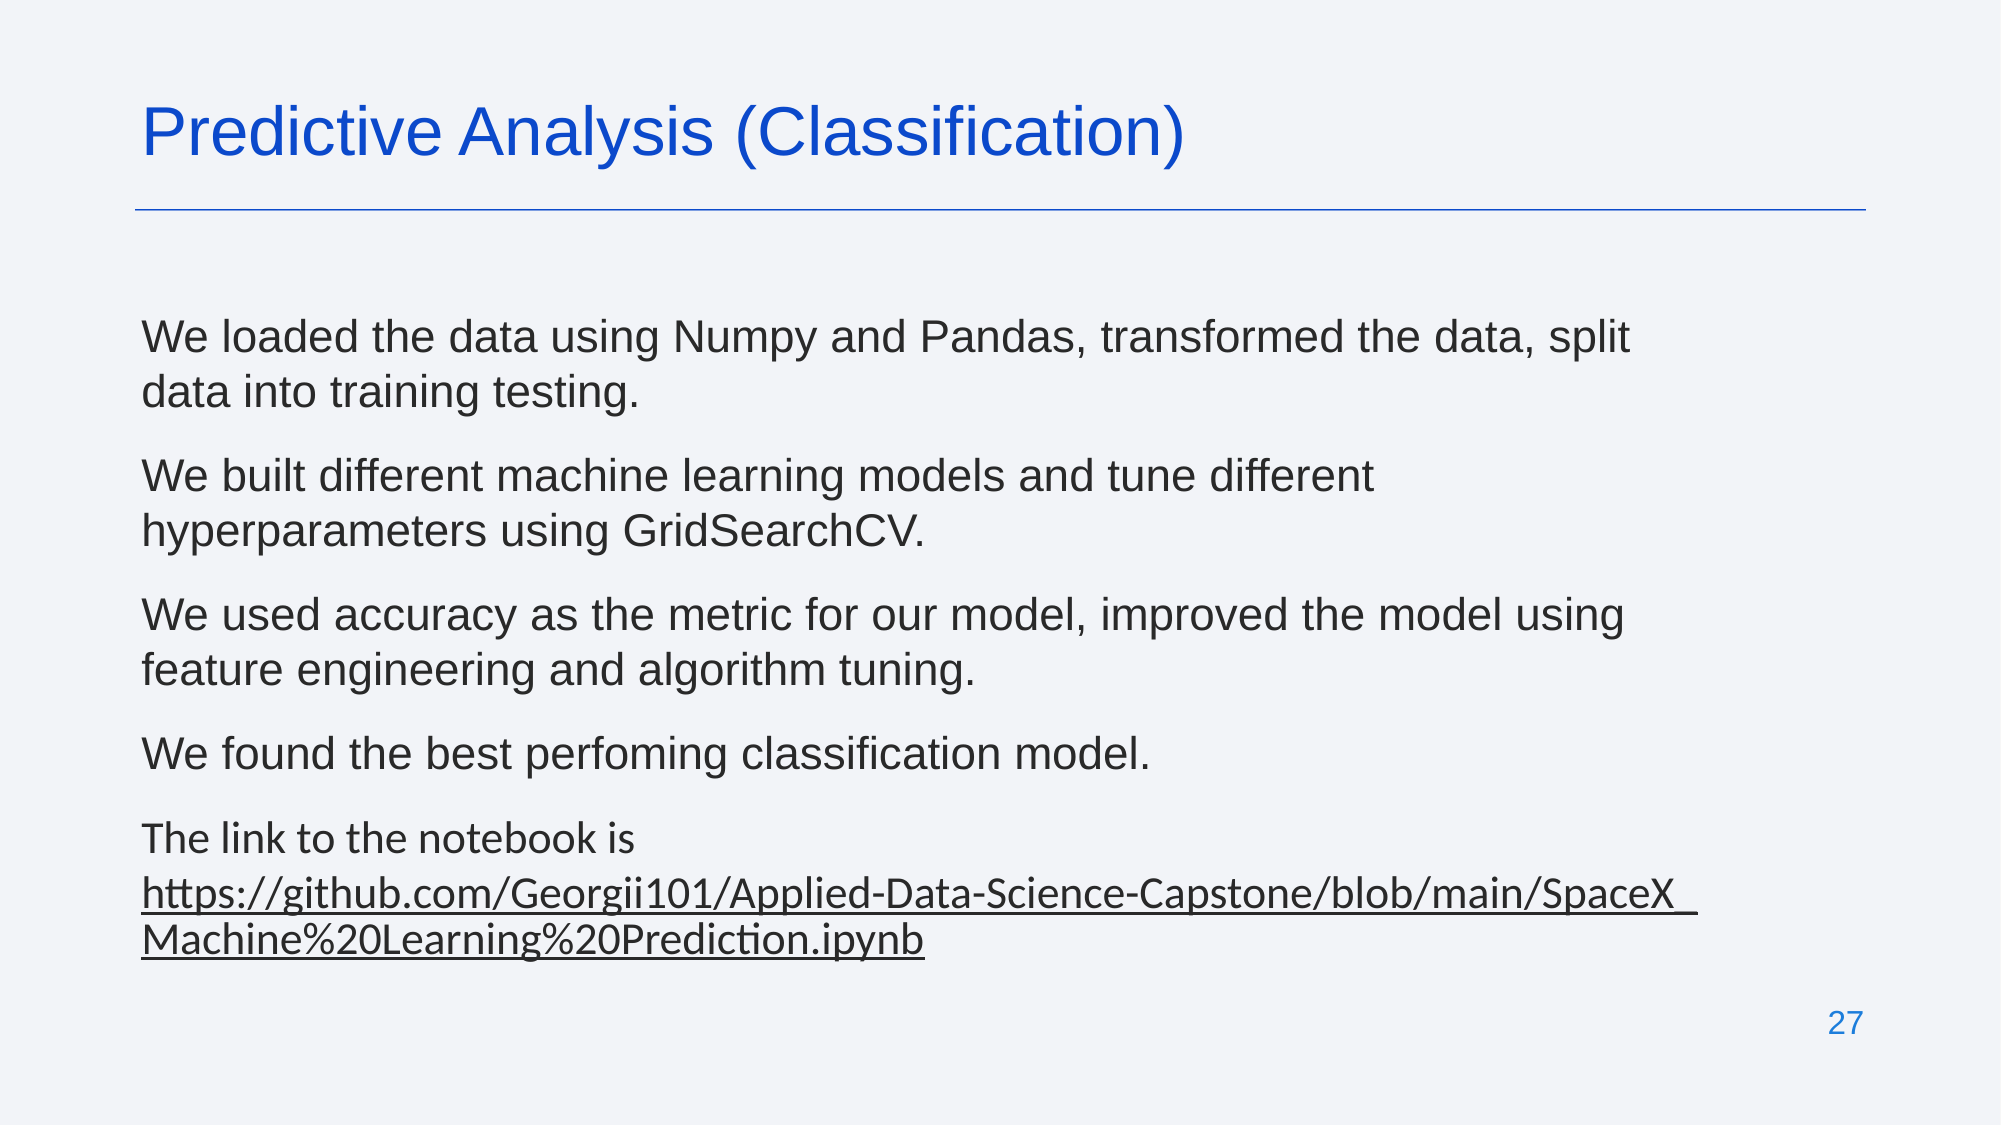

Predictive Analysis (Classification)
We loaded the data using Numpy and Pandas, transformed the data, split data into training testing.
We built different machine learning models and tune different hyperparameters using GridSearchCV.
We used accuracy as the metric for our model, improved the model using feature engineering and algorithm tuning.
We found the best perfoming classification model.
The link to the notebook is  https://github.com/Georgii101/Applied-Data-Science-Capstone/blob/main/SpaceX_Machine%20Learning%20Prediction.ipynb

27